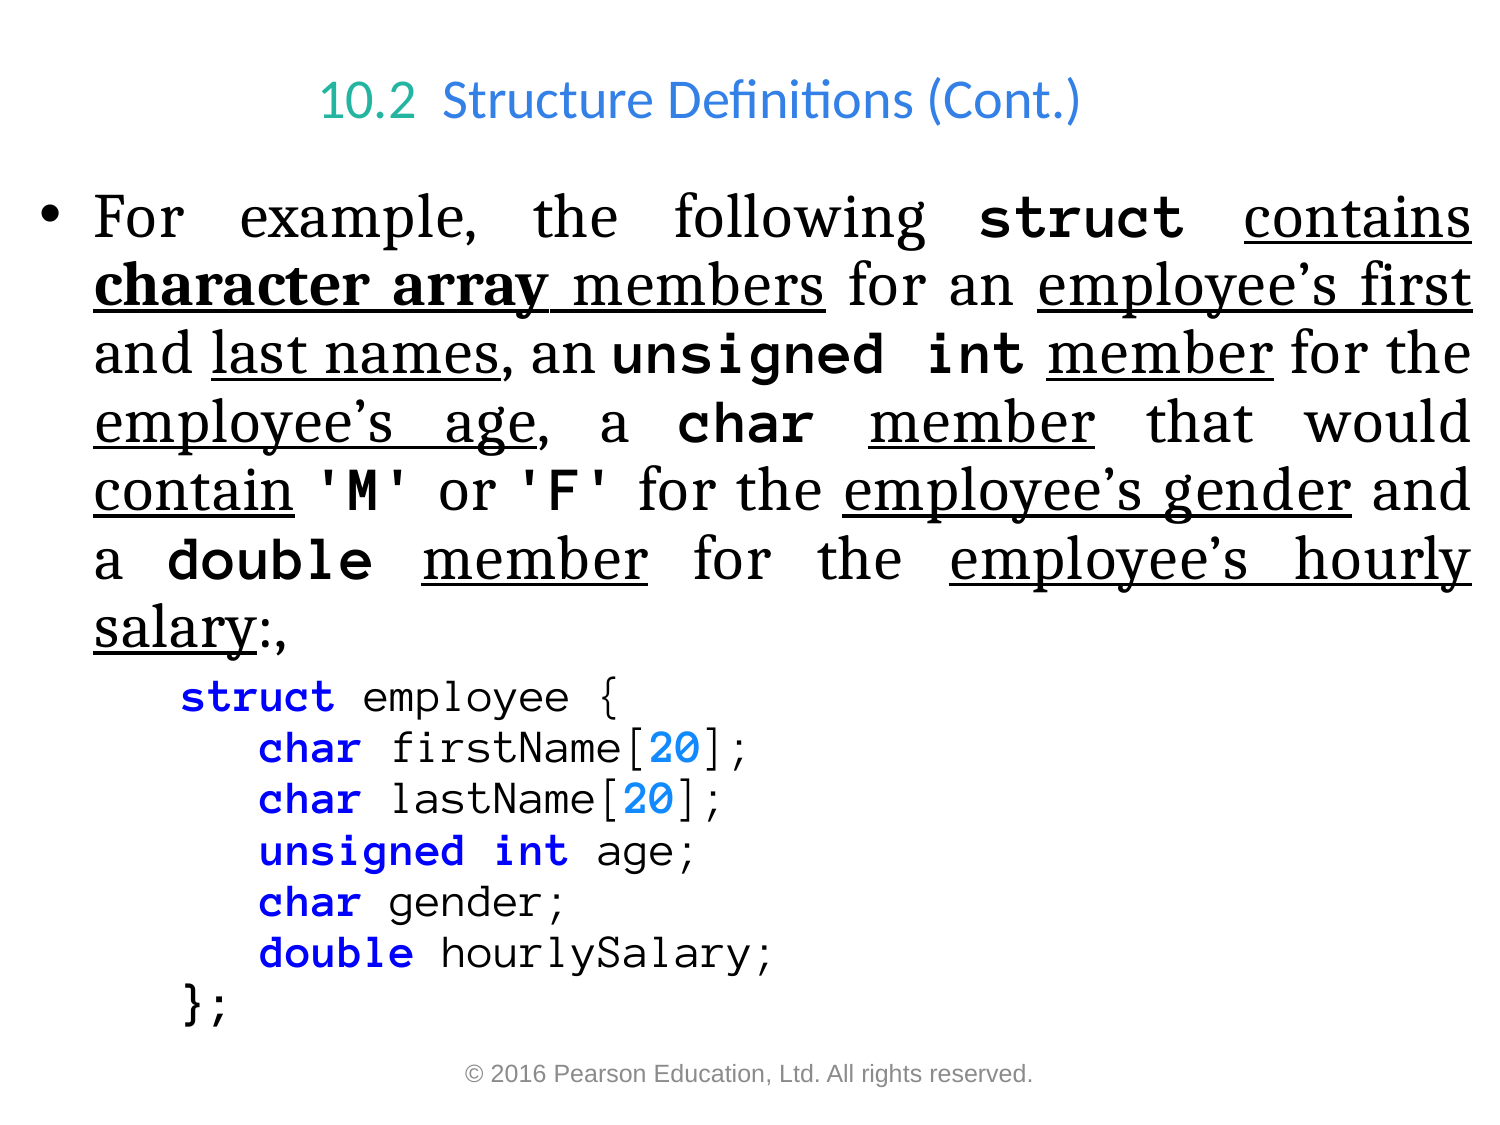

# 10.2  Structure Definitions (Cont.)
For example, the following struct contains character array members for an employee’s first and last names, an unsigned int member for the employee’s age, a char member that would contain 'M' or 'F' for the employee’s gender and a double member for the employee’s hourly salary:,
struct employee {
   char firstName[20];
   char lastName[20];
   unsigned int age;
   char gender;
   double hourlySalary;
};
© 2016 Pearson Education, Ltd. All rights reserved.